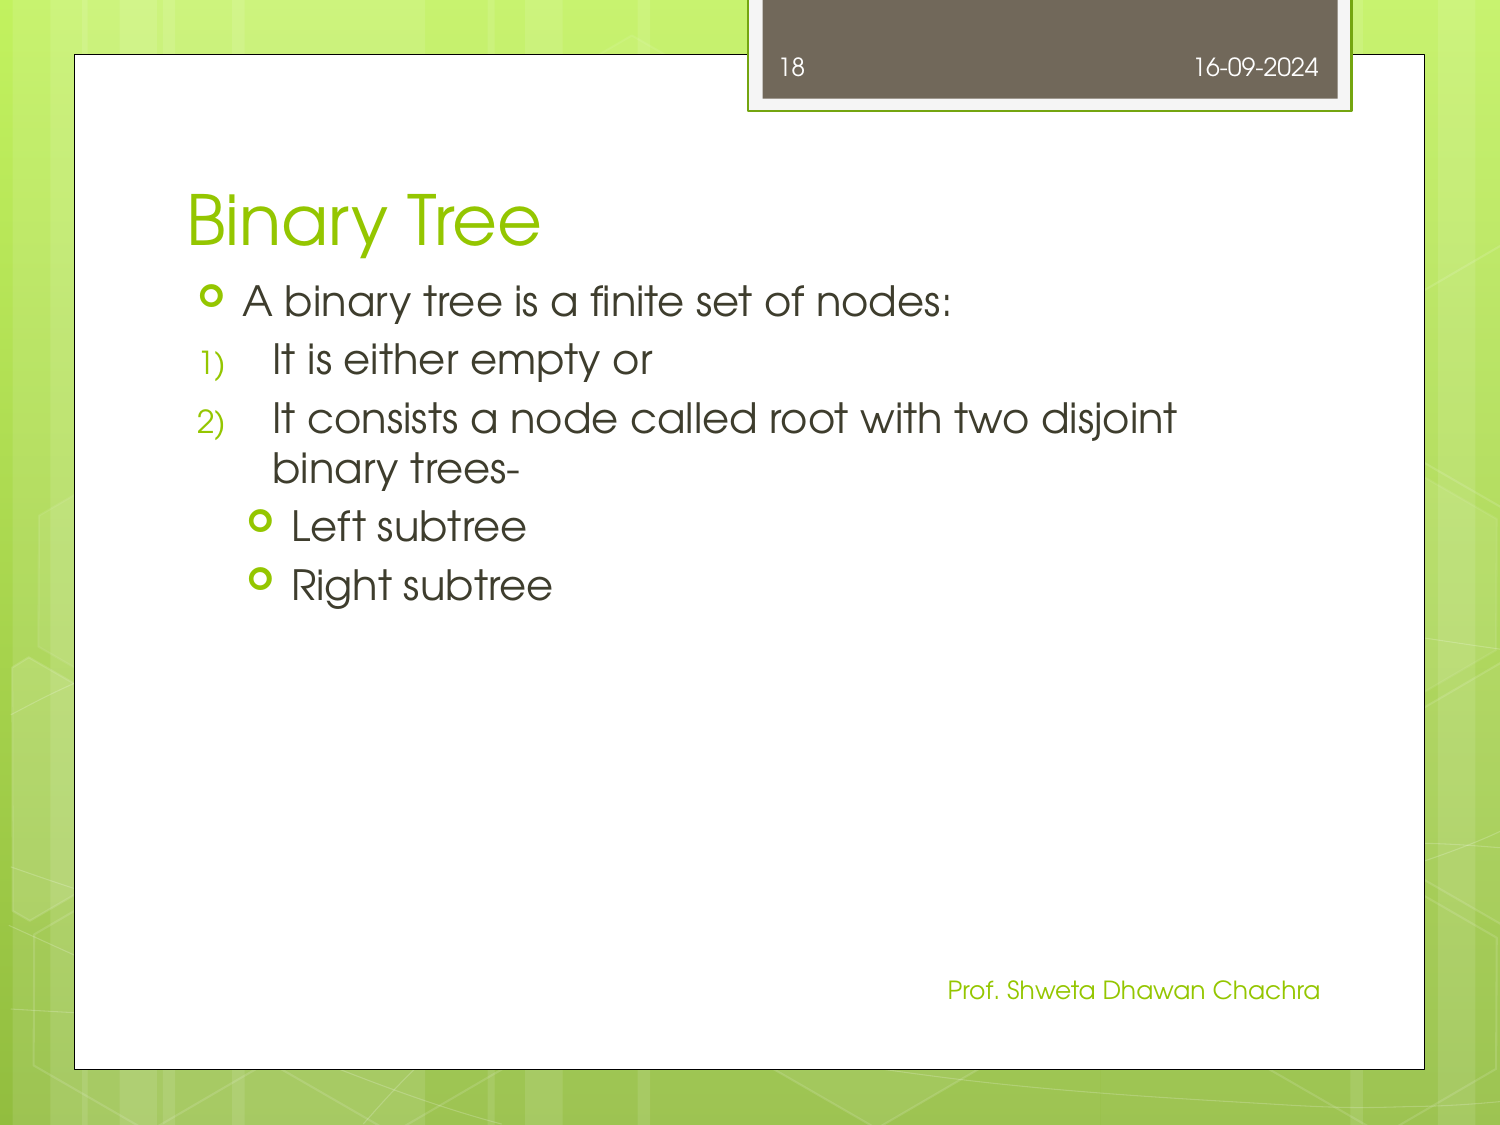

18
16-09-2024
# Binary Tree
A binary tree is a finite set of nodes:
It is either empty or
It consists a node called root with two disjoint binary trees-
Left subtree
Right subtree

Prof. Shweta Dhawan Chachra